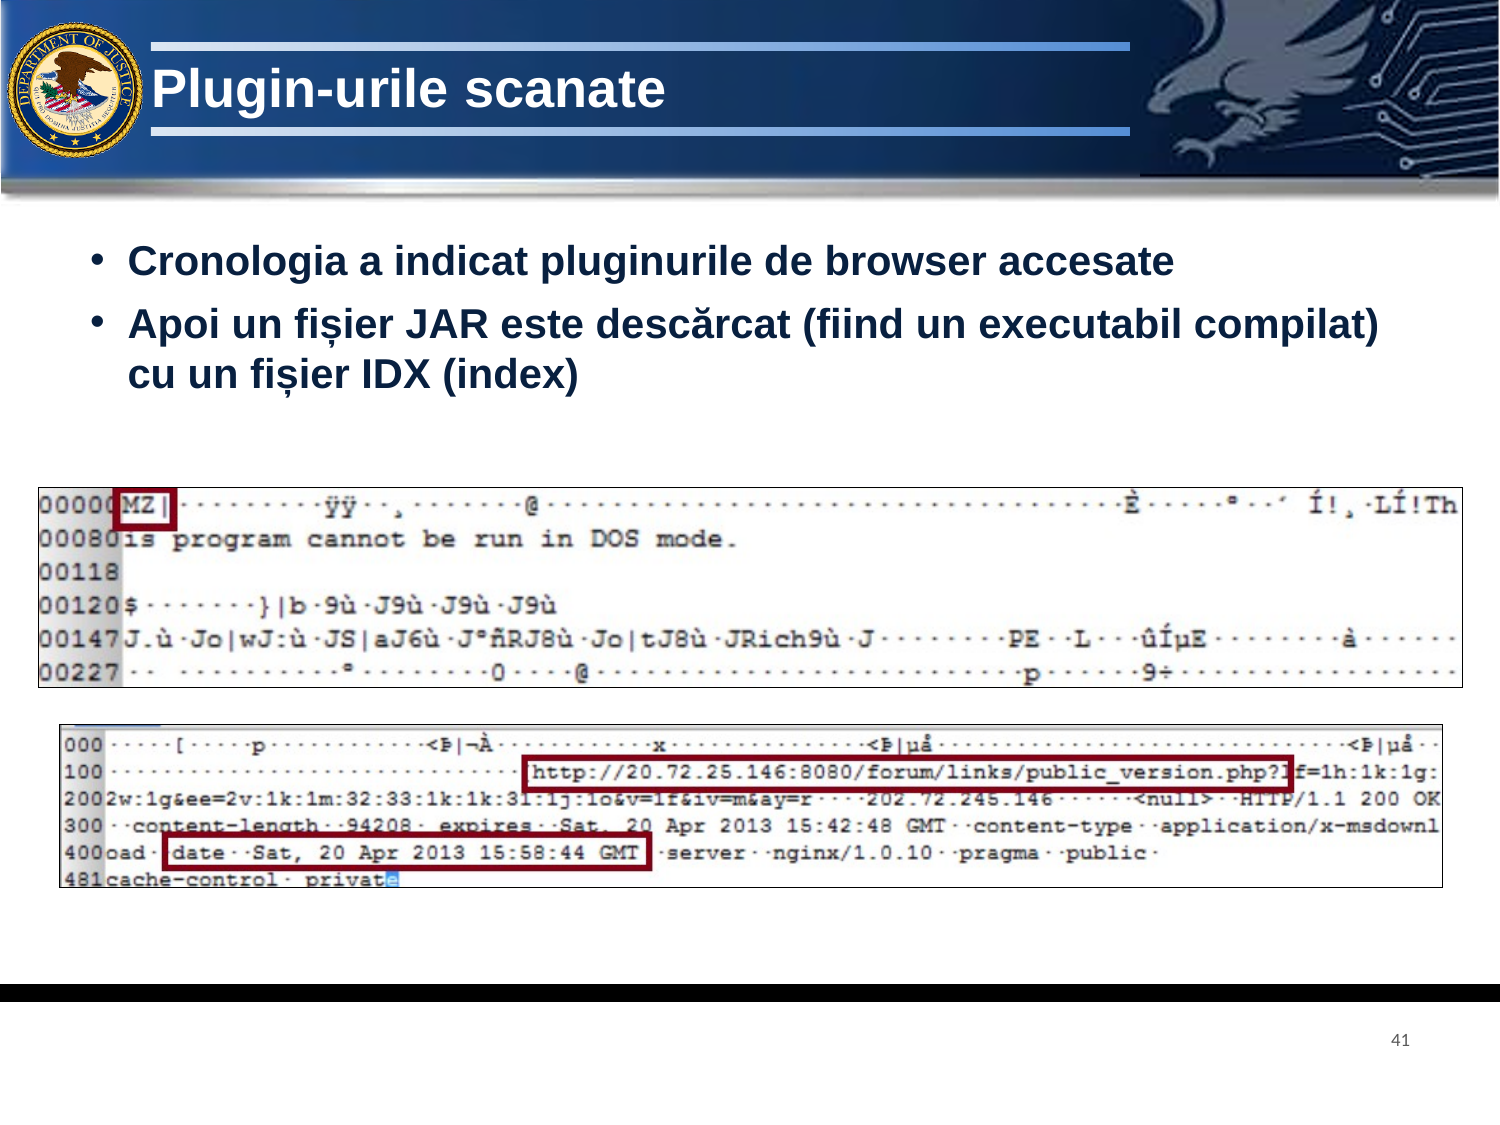

# Plugin-urile scanate
Cronologia a indicat pluginurile de browser accesate
Apoi un fișier JAR este descărcat (fiind un executabil compilat) cu un fișier IDX (index)

41